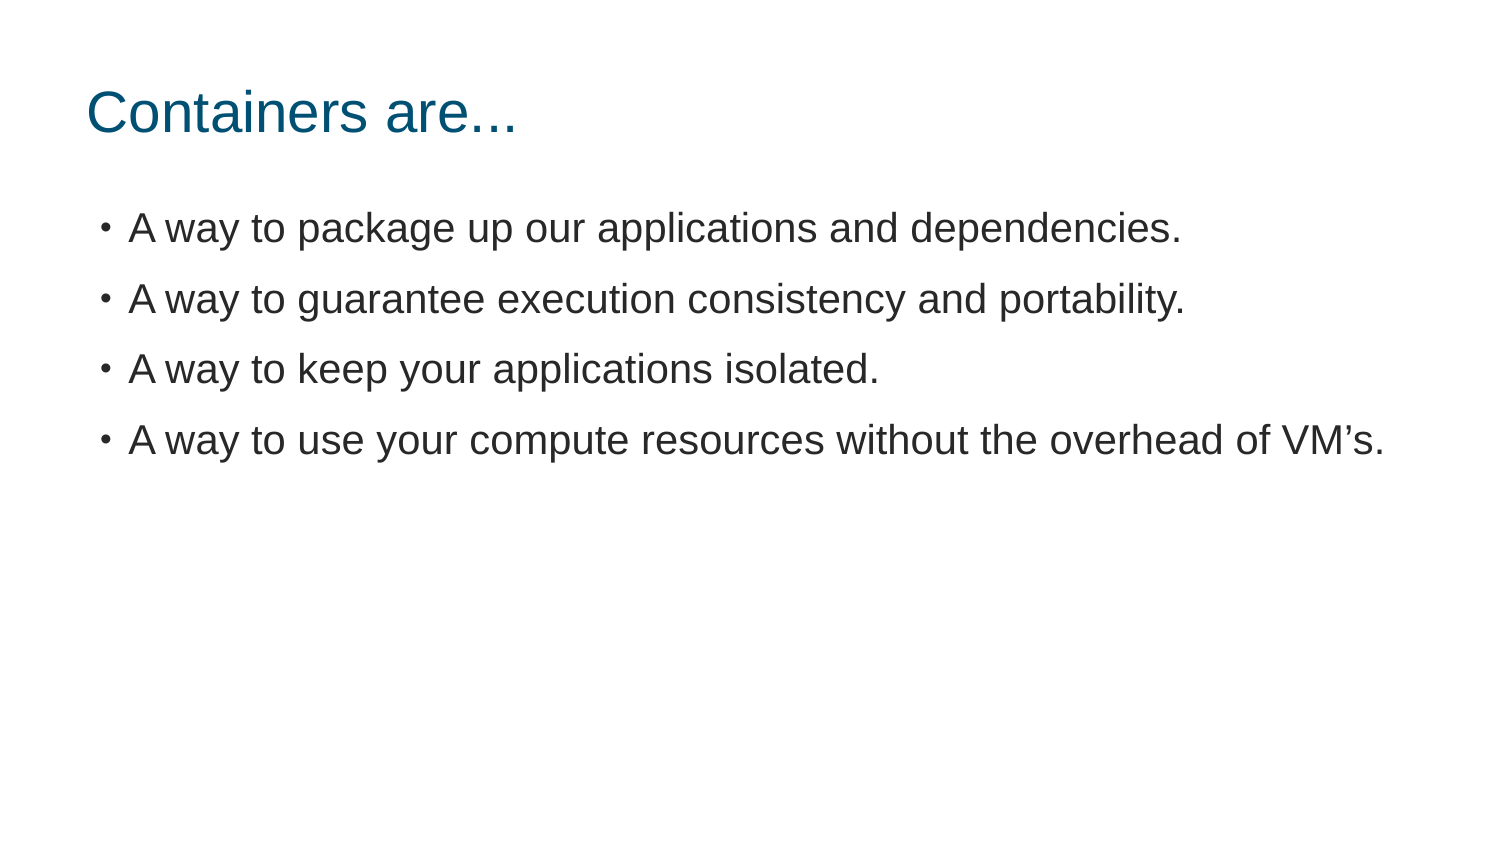

# Containers are...
A way to package up our applications and dependencies.
A way to guarantee execution consistency and portability.
A way to keep your applications isolated.
A way to use your compute resources without the overhead of VM’s.